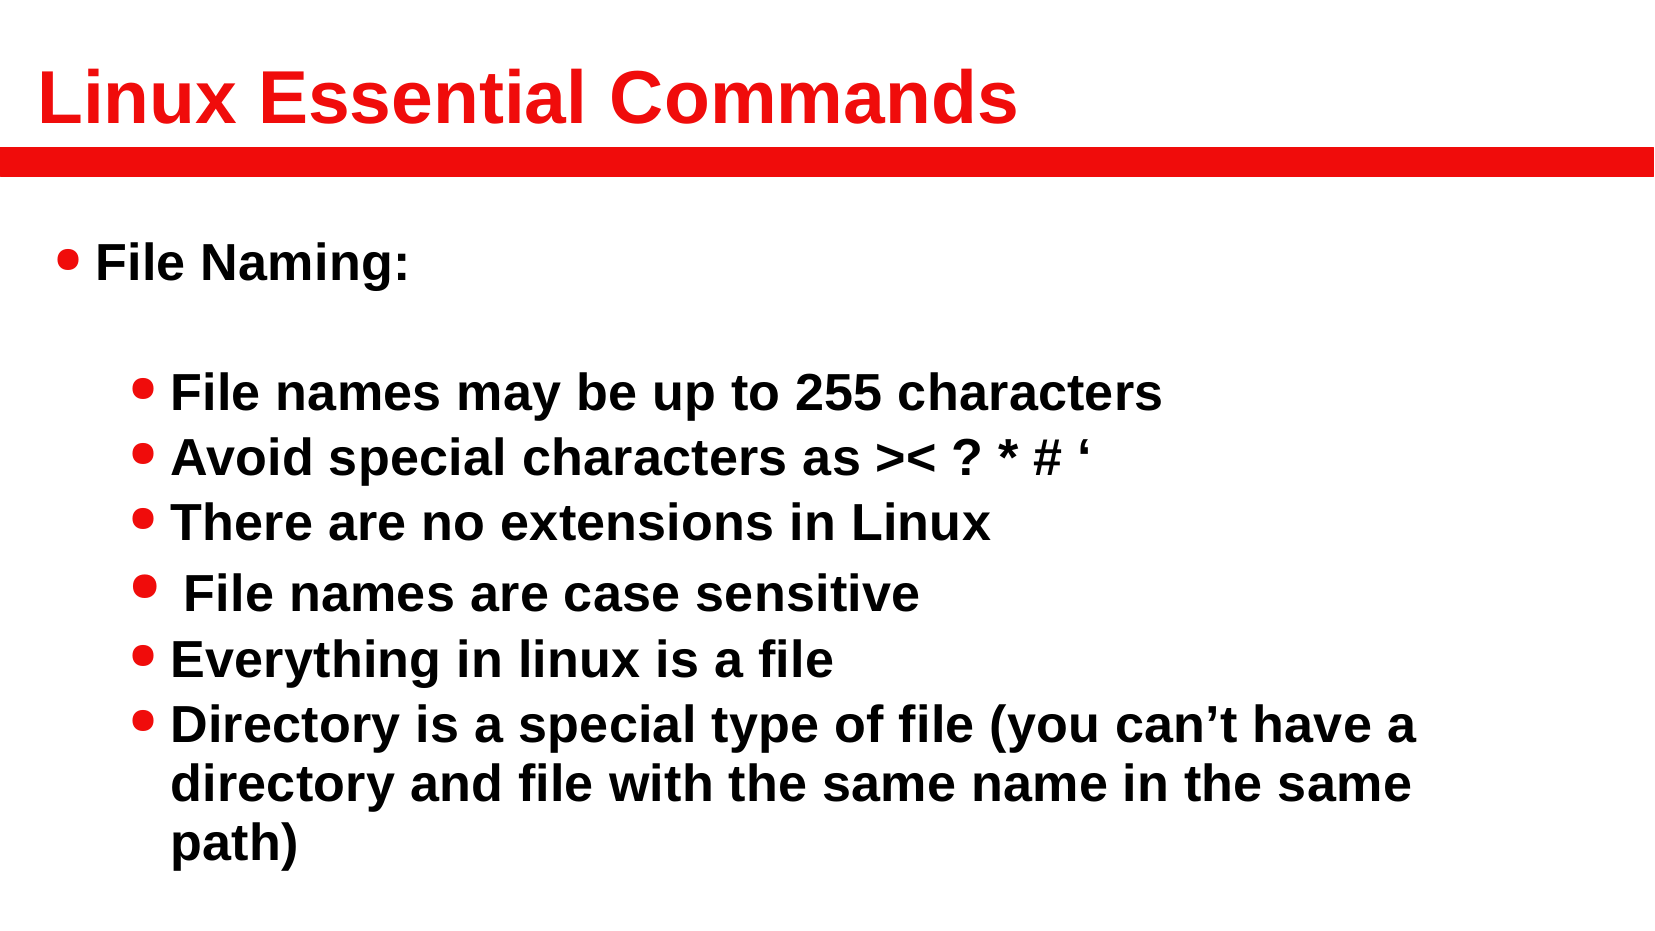

# Linux Essential Commands

File Naming:

File names may be up to 255 characters
Avoid special characters as >< ? * # ‘
There are no extensions in Linux
 File names are case sensitive
Everything in linux is a file
Directory is a special type of file (you can’t have a directory and file with the same name in the same path)